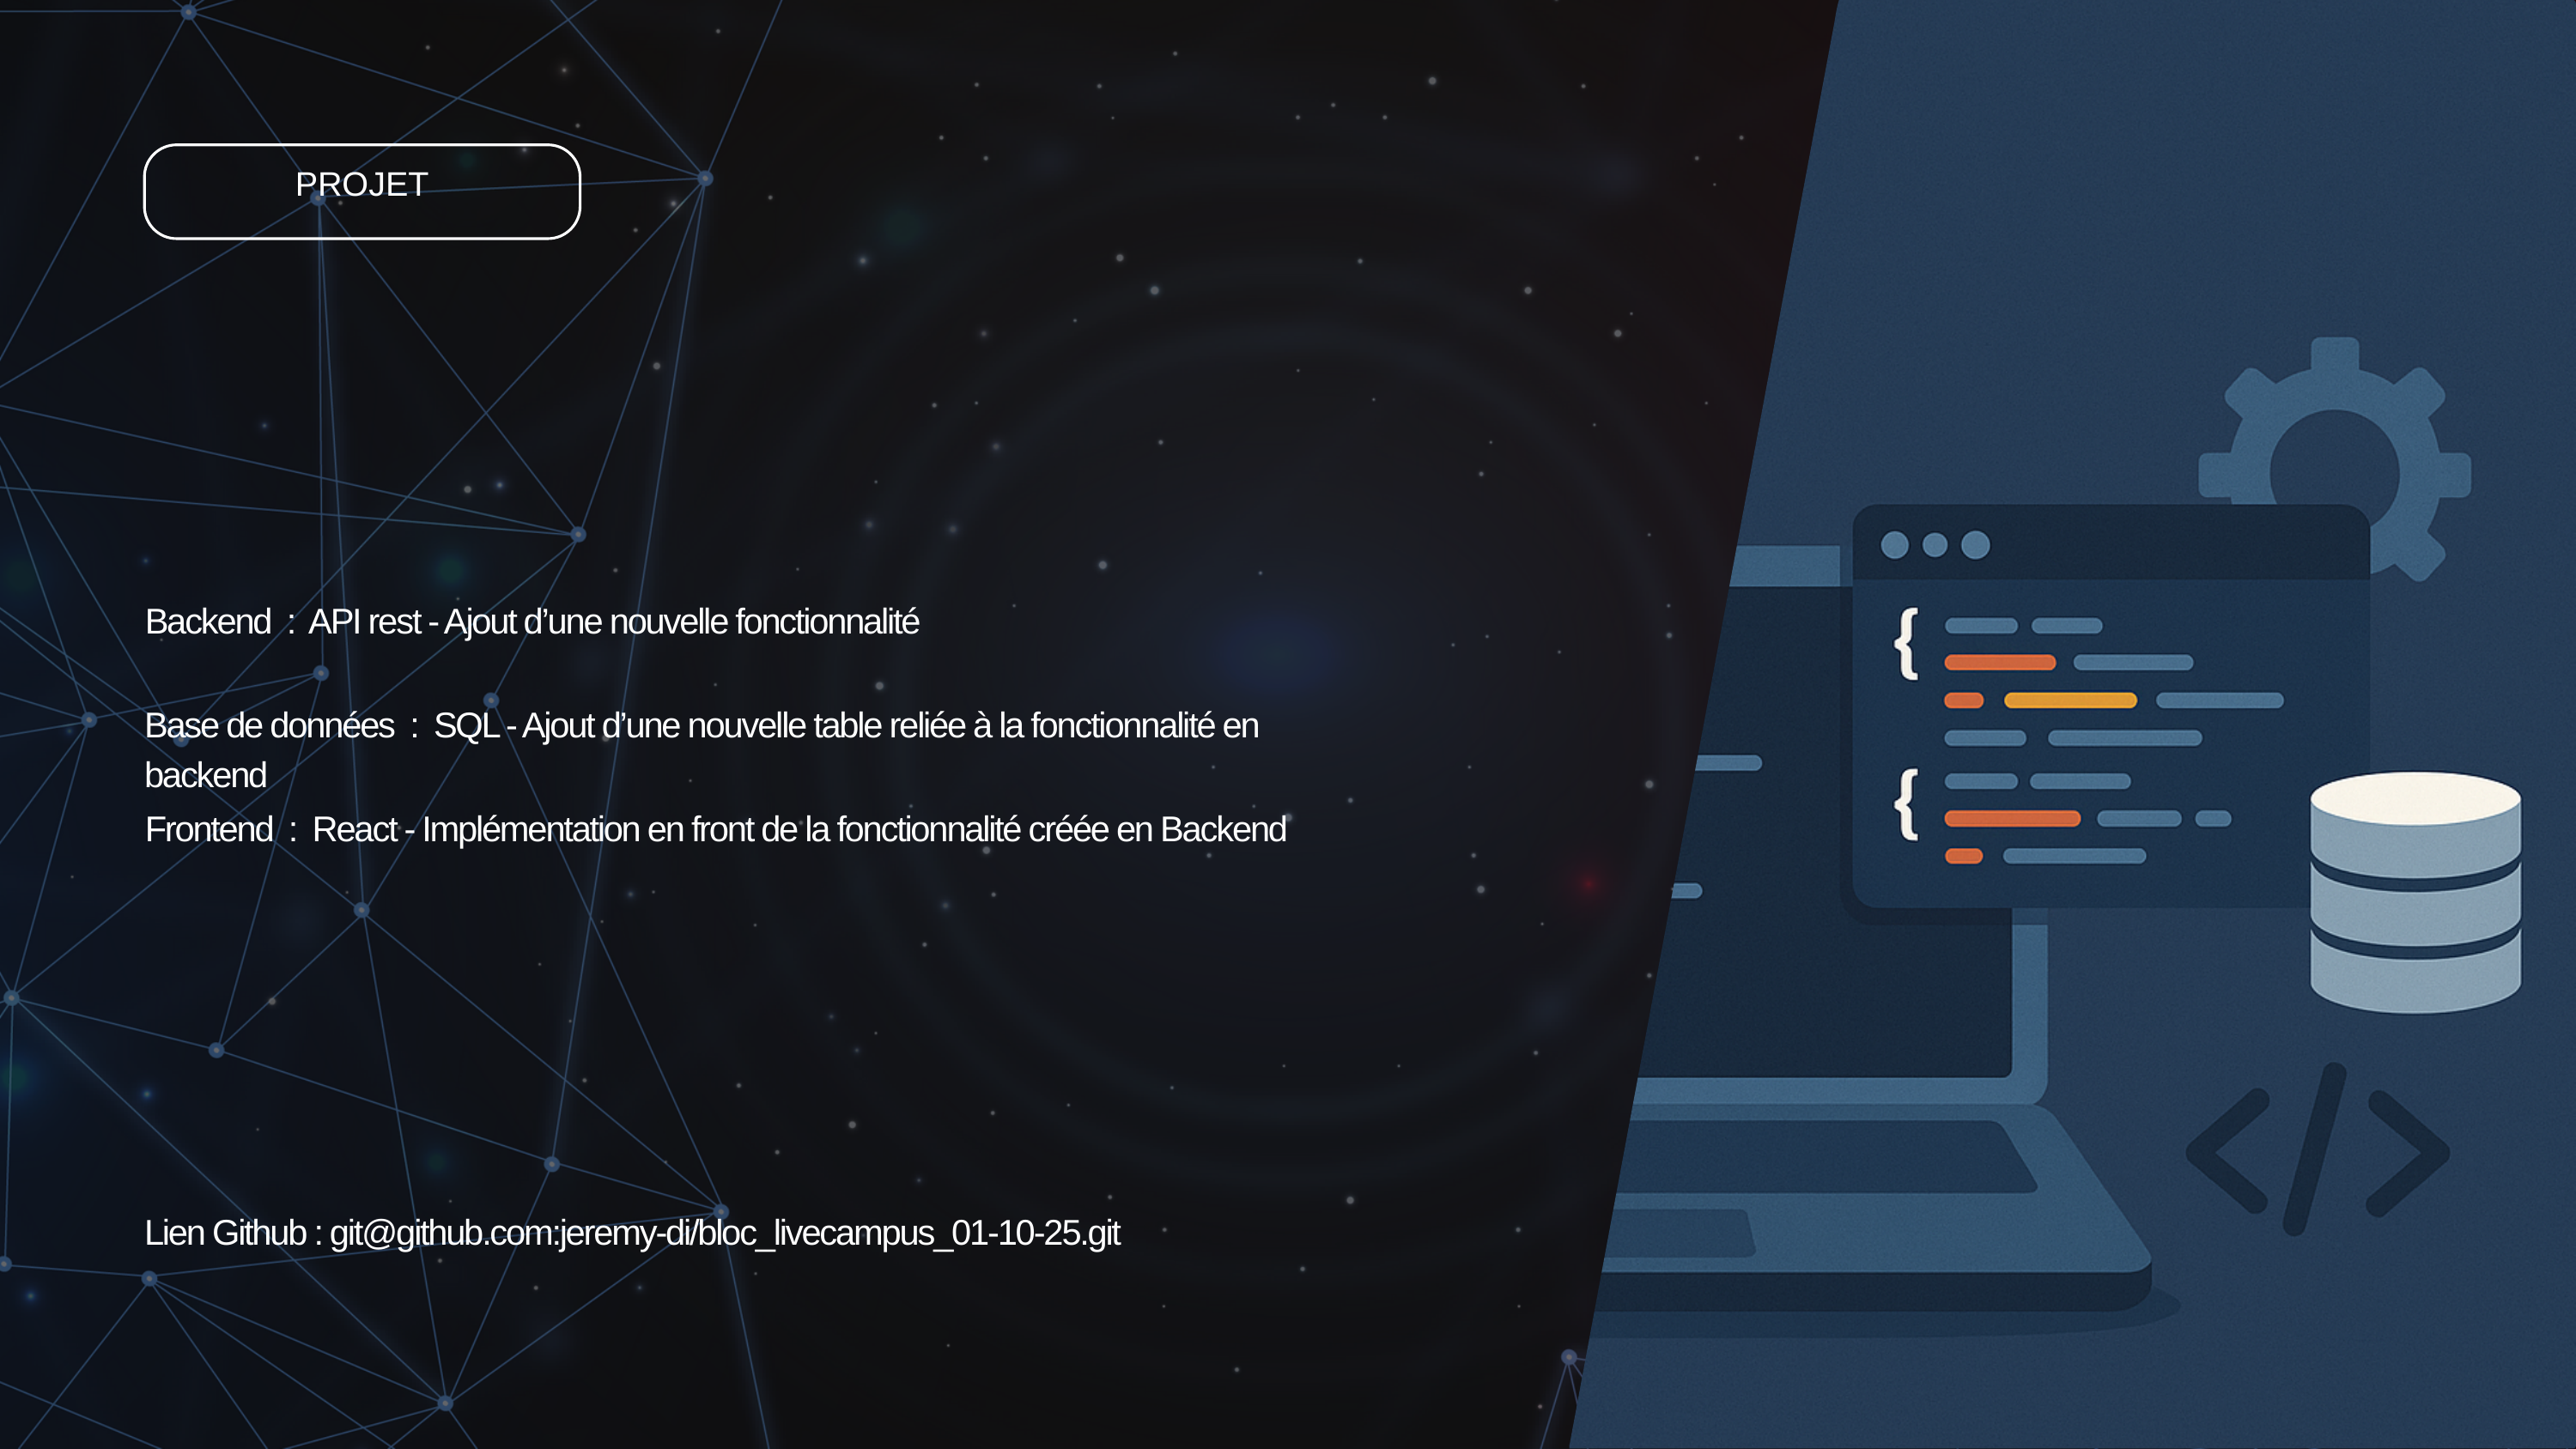

PROJET
Backend  :  API rest - Ajout d’une nouvelle fonctionnalité
Base de données  :  SQL - Ajout d’une nouvelle table reliée à la fonctionnalité en backend
Frontend  :  React - Implémentation en front de la fonctionnalité créée en Backend
Lien Github : git@github.com:jeremy-di/bloc_livecampus_01-10-25.git